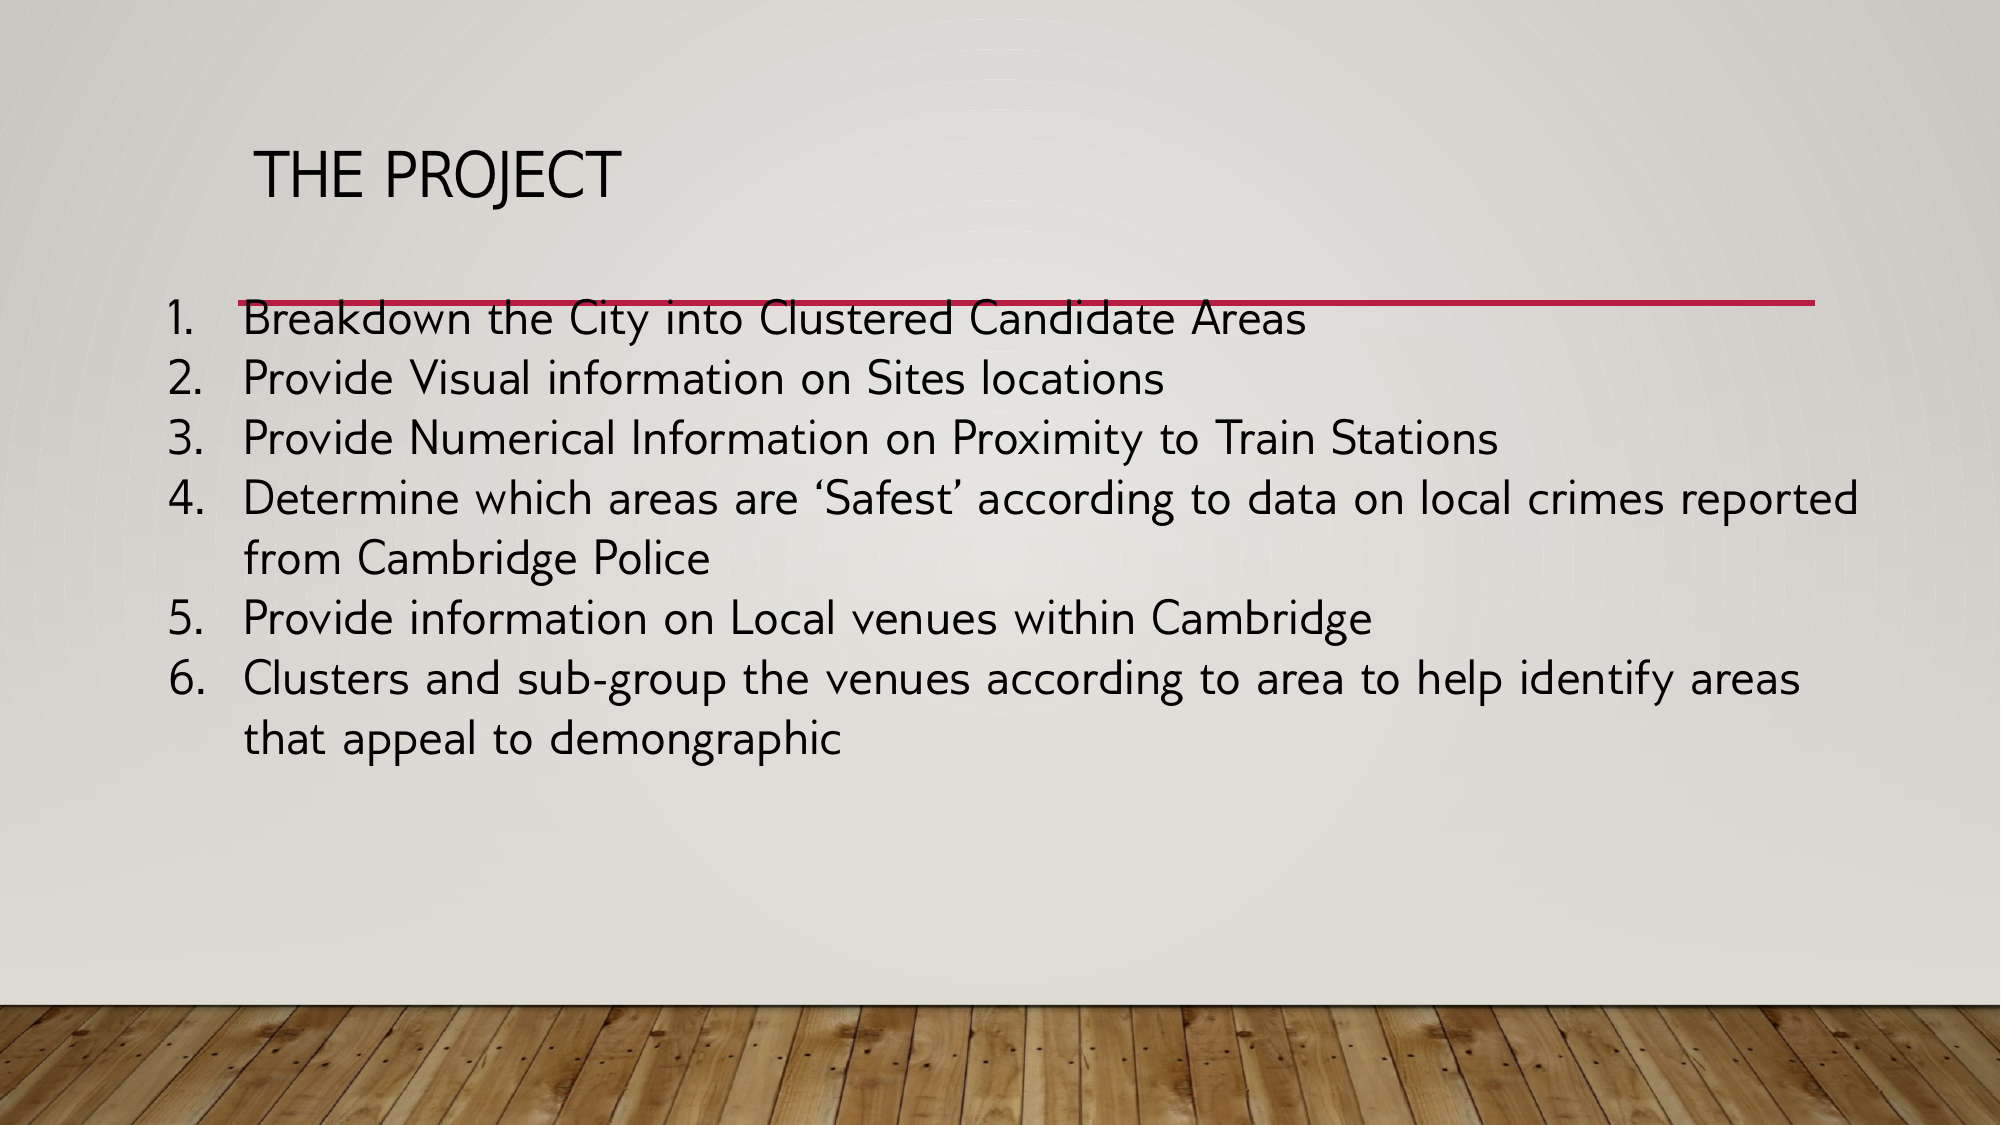

# The Project
Breakdown the City into Clustered Candidate Areas
Provide Visual information on Sites locations
Provide Numerical Information on Proximity to Train Stations
Determine which areas are ‘Safest’ according to data on local crimes reported from Cambridge Police
Provide information on Local venues within Cambridge
Clusters and sub-group the venues according to area to help identify areas that appeal to demongraphic